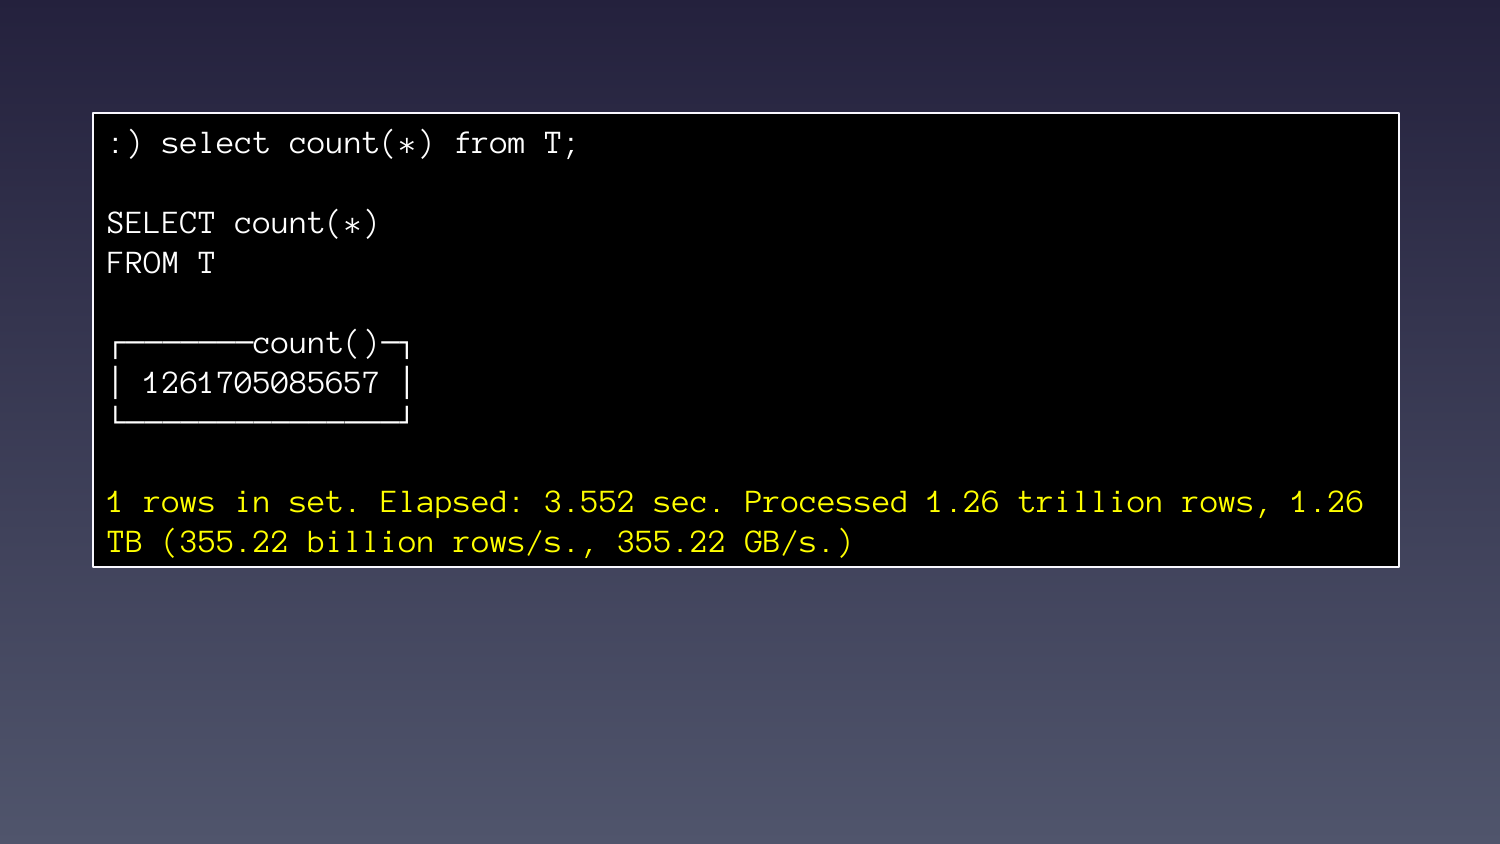

:) select count(*) from T;

SELECT count(*)
FROM T

┌───────count()─┐
│ 1261705085657 │
└───────────────┘

1 rows in set. Elapsed: 3.552 sec. Processed 1.26 trillion rows, 1.26 TB (355.22 billion rows/s., 355.22 GB/s.)